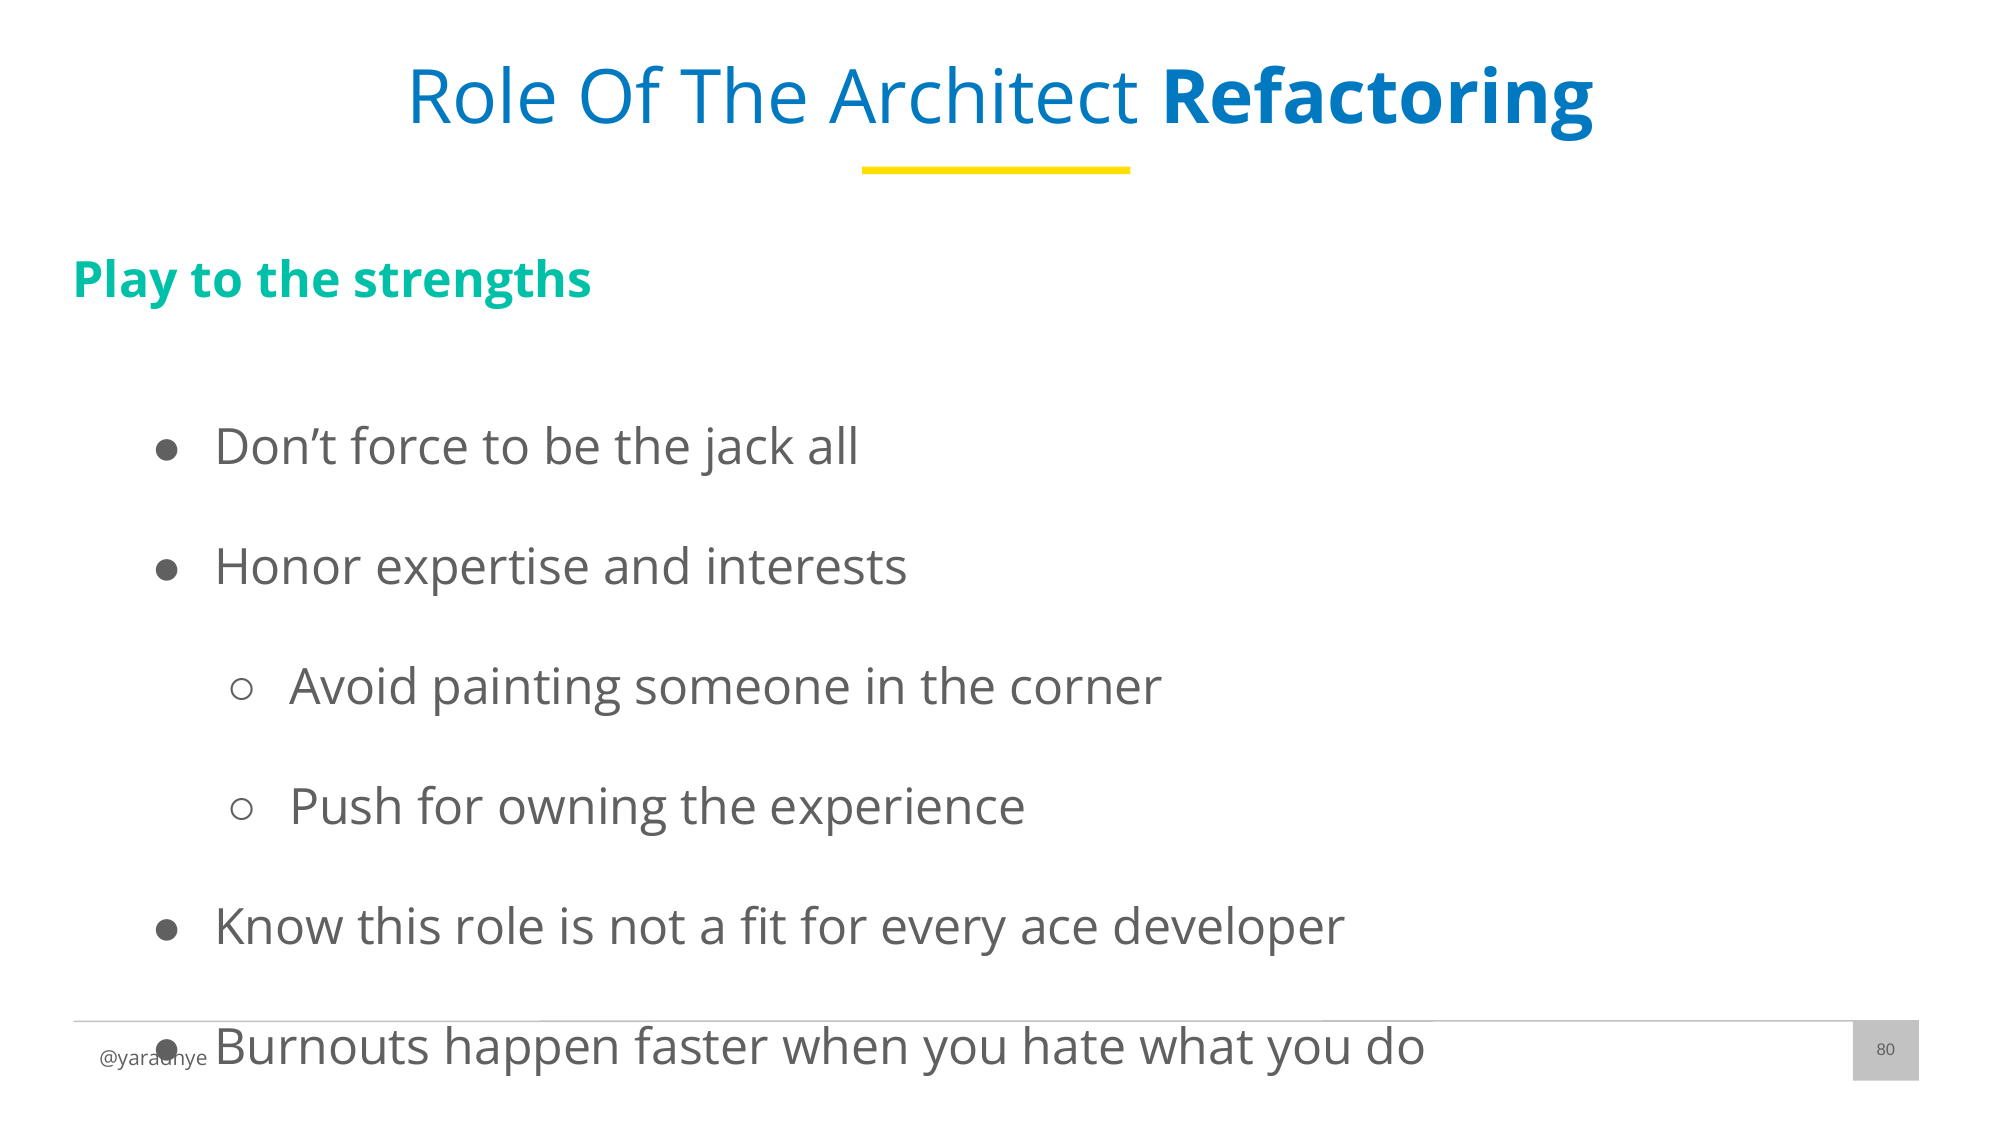

# Role Of The Architect Refactoring
Play to the strengths
Don’t force to be the jack all
Honor expertise and interests
Avoid painting someone in the corner
Push for owning the experience
Know this role is not a fit for every ace developer
Burnouts happen faster when you hate what you do